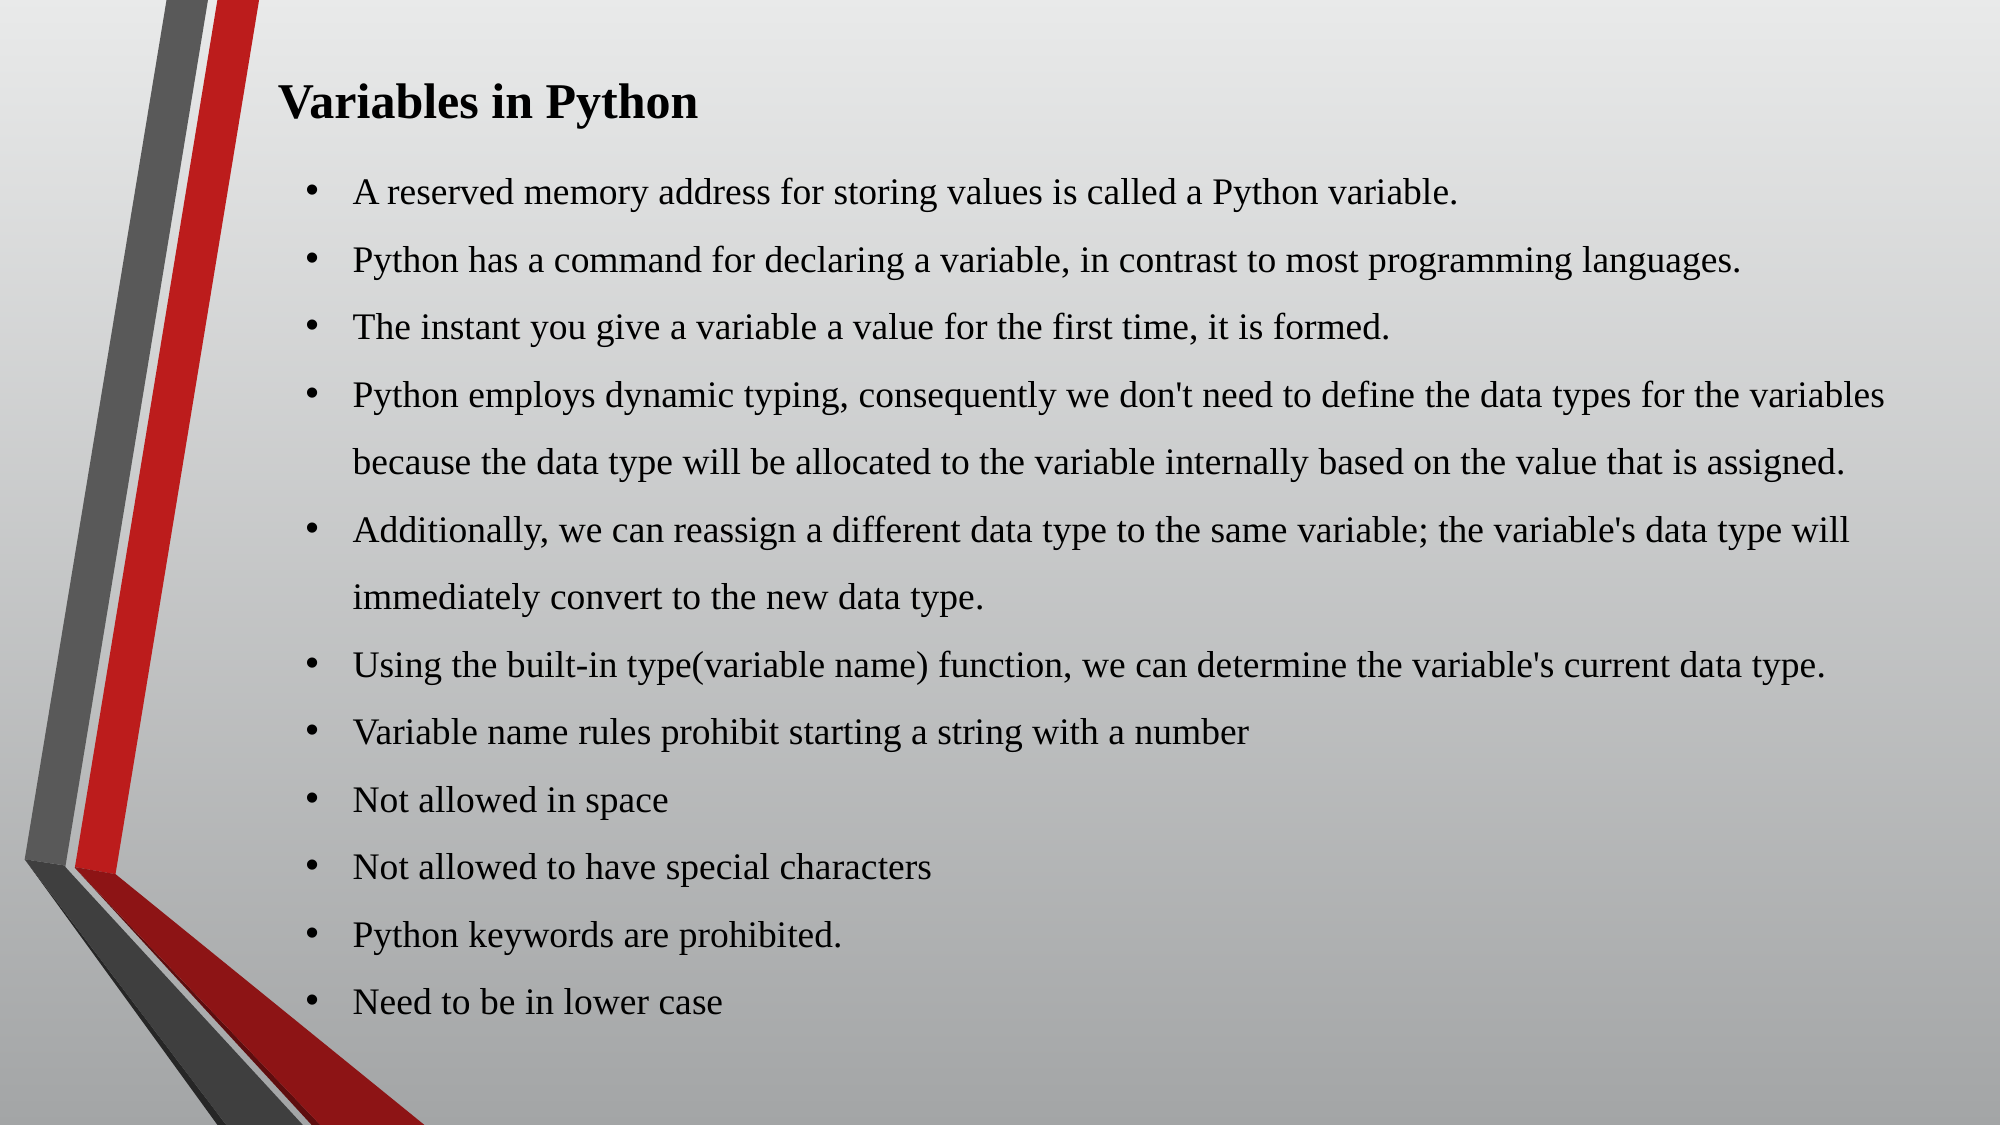

Variables in Python
A reserved memory address for storing values is called a Python variable.
Python has a command for declaring a variable, in contrast to most programming languages.
The instant you give a variable a value for the first time, it is formed.
Python employs dynamic typing, consequently we don't need to define the data types for the variables because the data type will be allocated to the variable internally based on the value that is assigned.
Additionally, we can reassign a different data type to the same variable; the variable's data type will immediately convert to the new data type.
Using the built-in type(variable name) function, we can determine the variable's current data type.
Variable name rules prohibit starting a string with a number
Not allowed in space
Not allowed to have special characters
Python keywords are prohibited.
Need to be in lower case